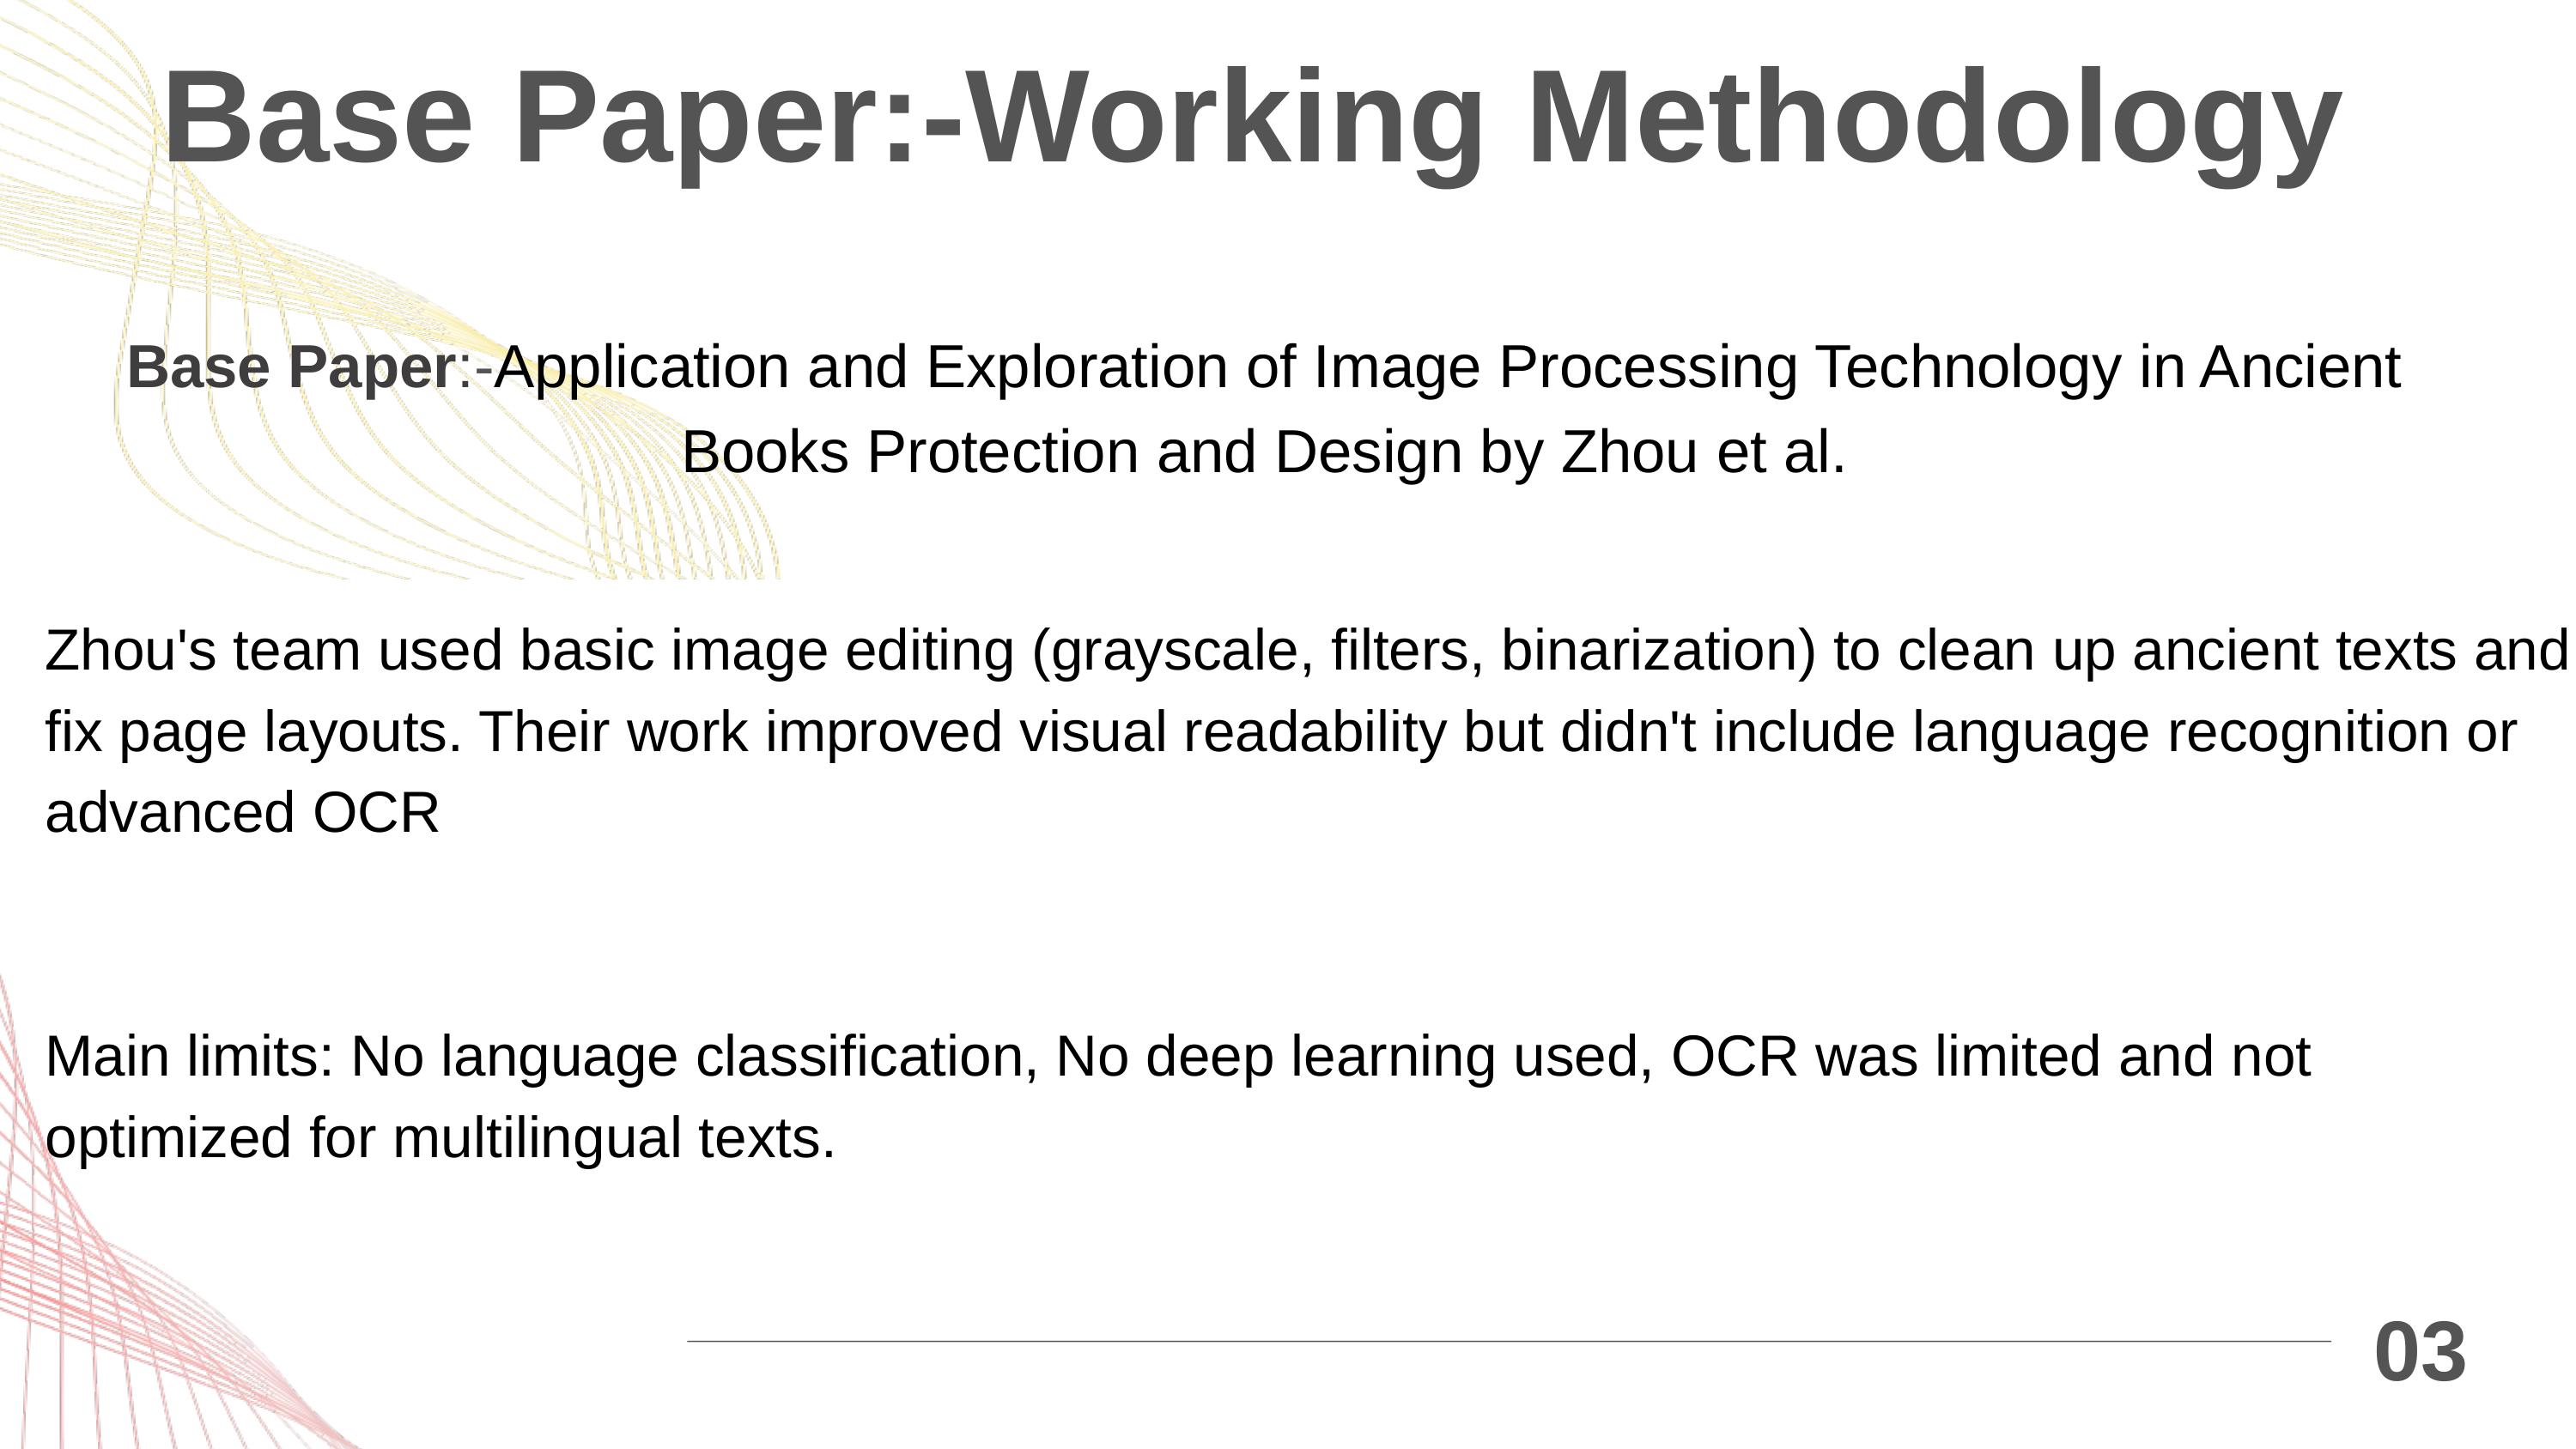

Base Paper:-Working Methodology

Base Paper:-Application and Exploration of Image Processing Technology in Ancient Books Protection and Design by Zhou et al.
Zhou's team used basic image editing (grayscale, filters, binarization) to clean up ancient texts and fix page layouts. Their work improved visual readability but didn't include language recognition or advanced OCR

Main limits: No language classification, No deep learning used, OCR was limited and not optimized for multilingual texts.

03